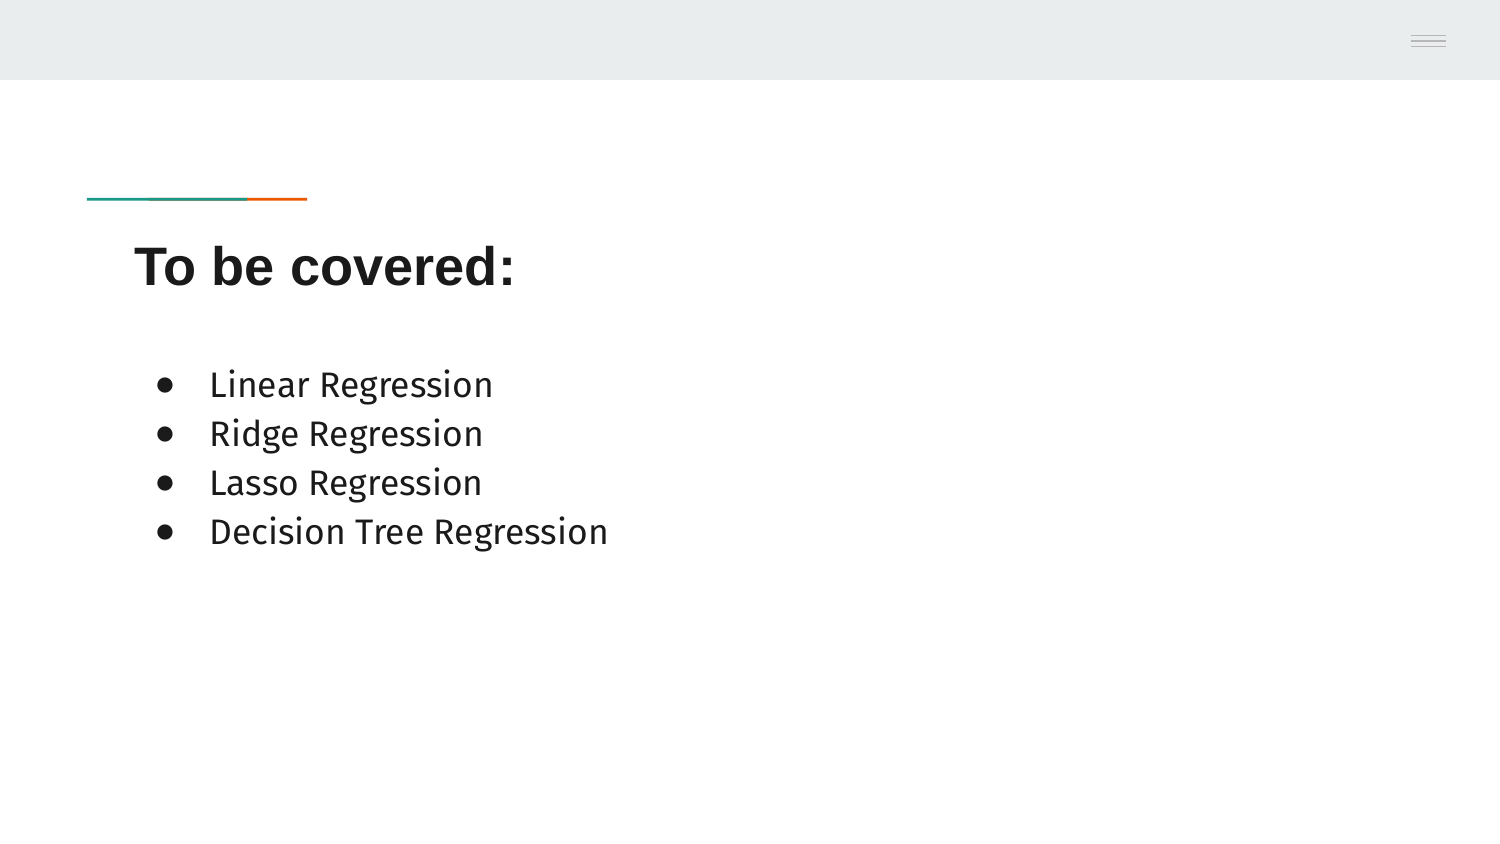

# To be covered:

Linear Regression
Ridge Regression
Lasso Regression
Decision Tree Regression